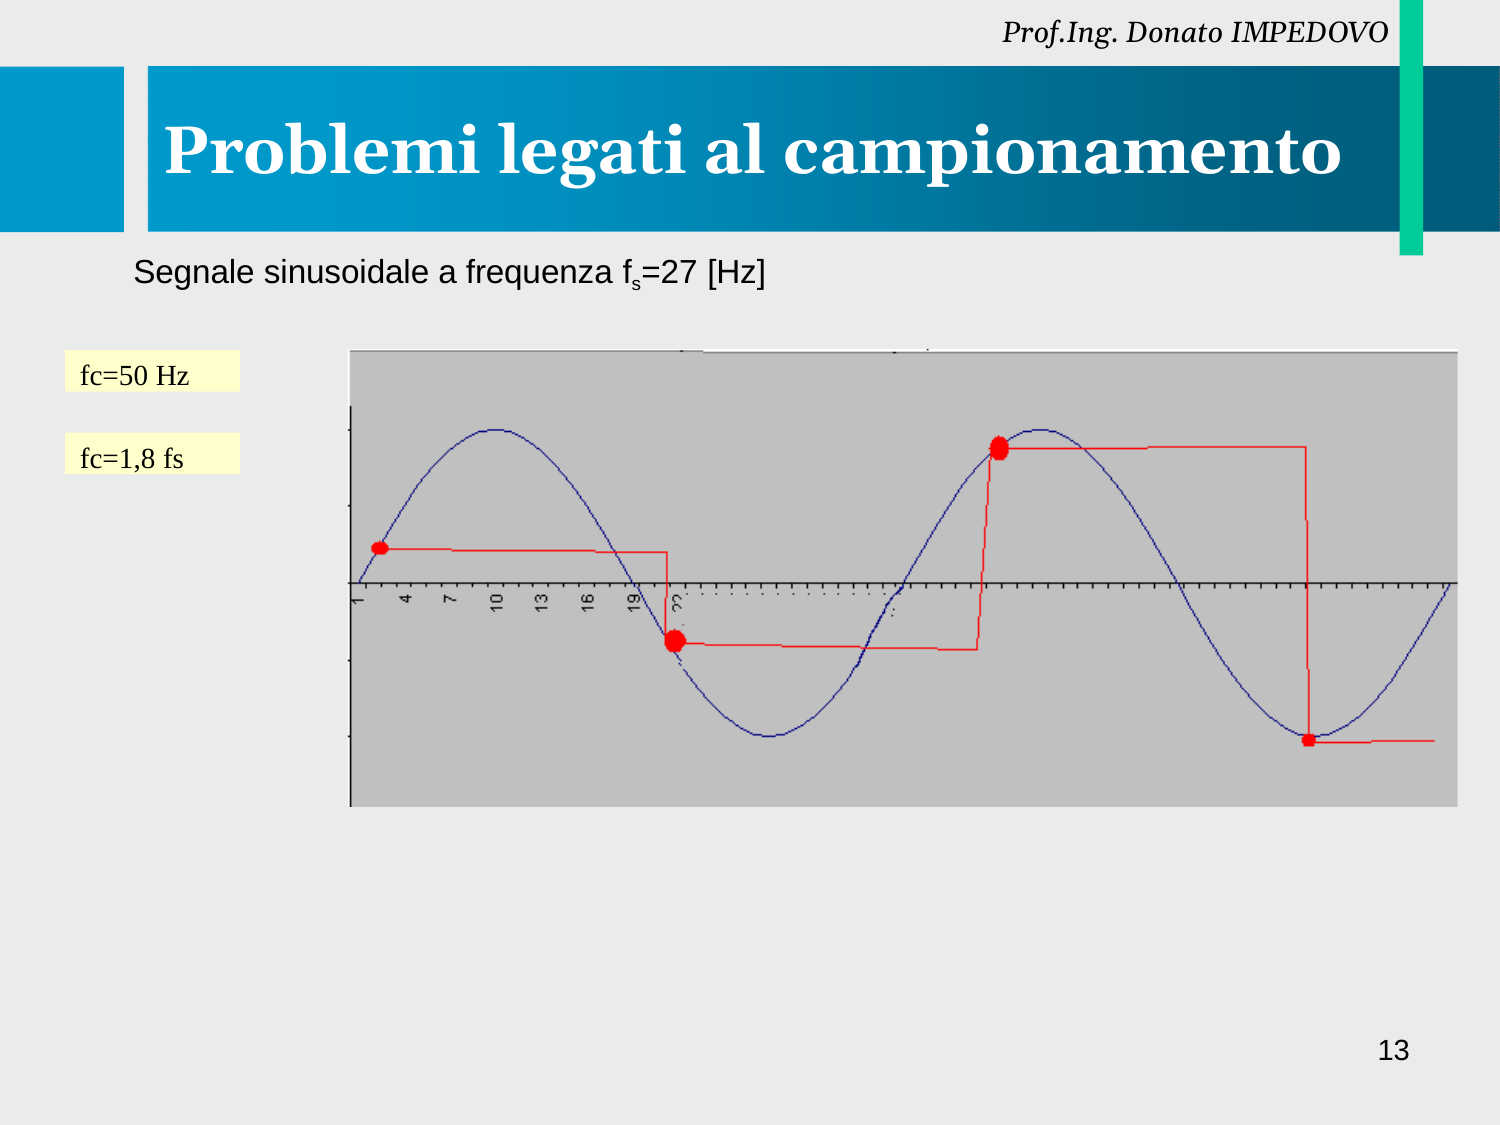

Prof.Ing. Donato IMPEDOVO
# Problemi legati al campionamento

Segnale sinusoidale a frequenza fs=27 [Hz]

fc=50 Hz
fc=1,8 fs
13